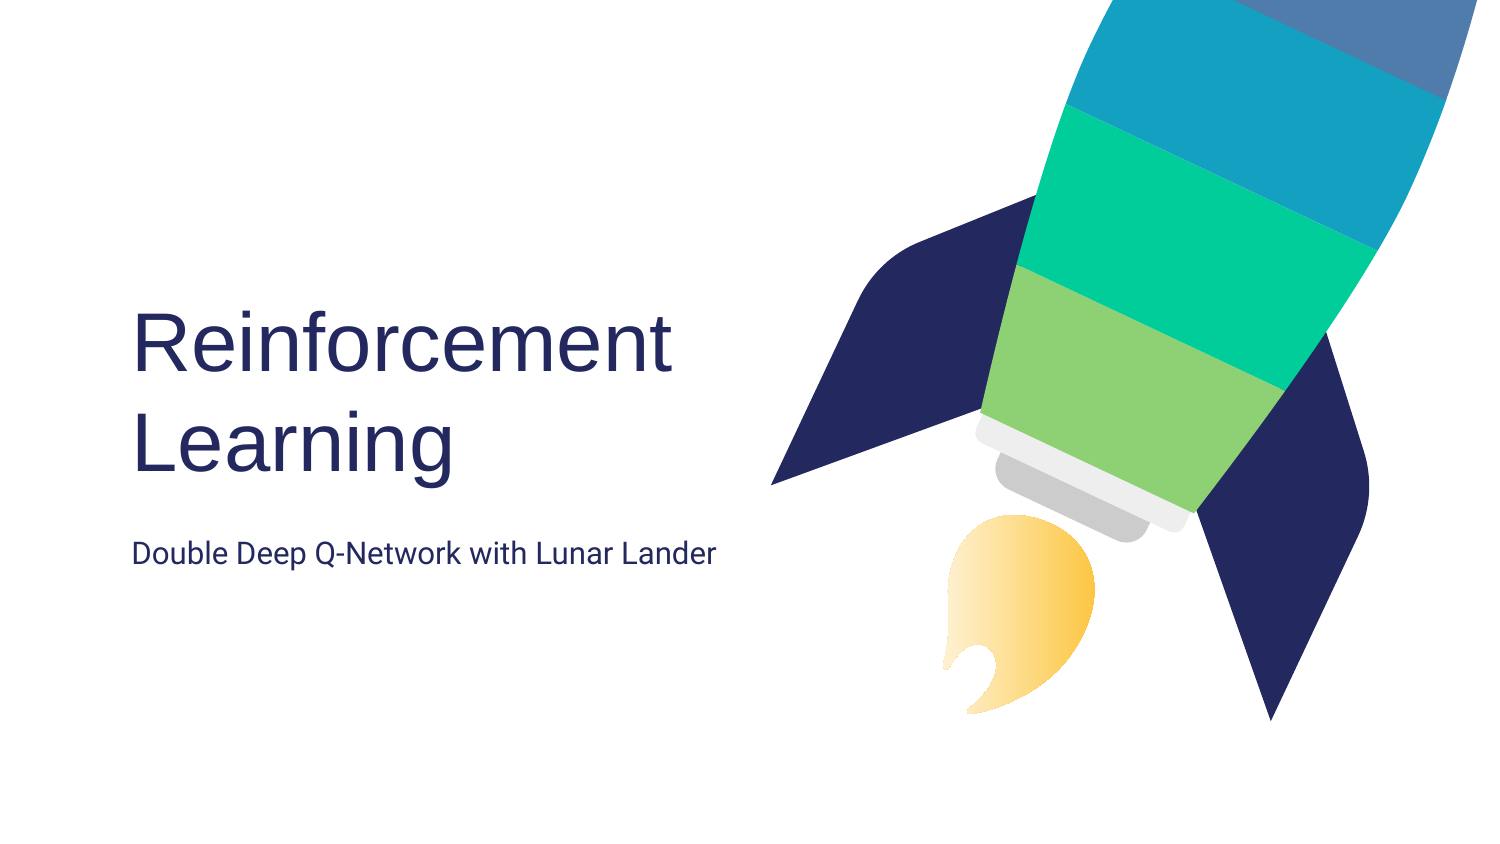

# Reinforcement Learning
Double Deep Q-Network with Lunar Lander